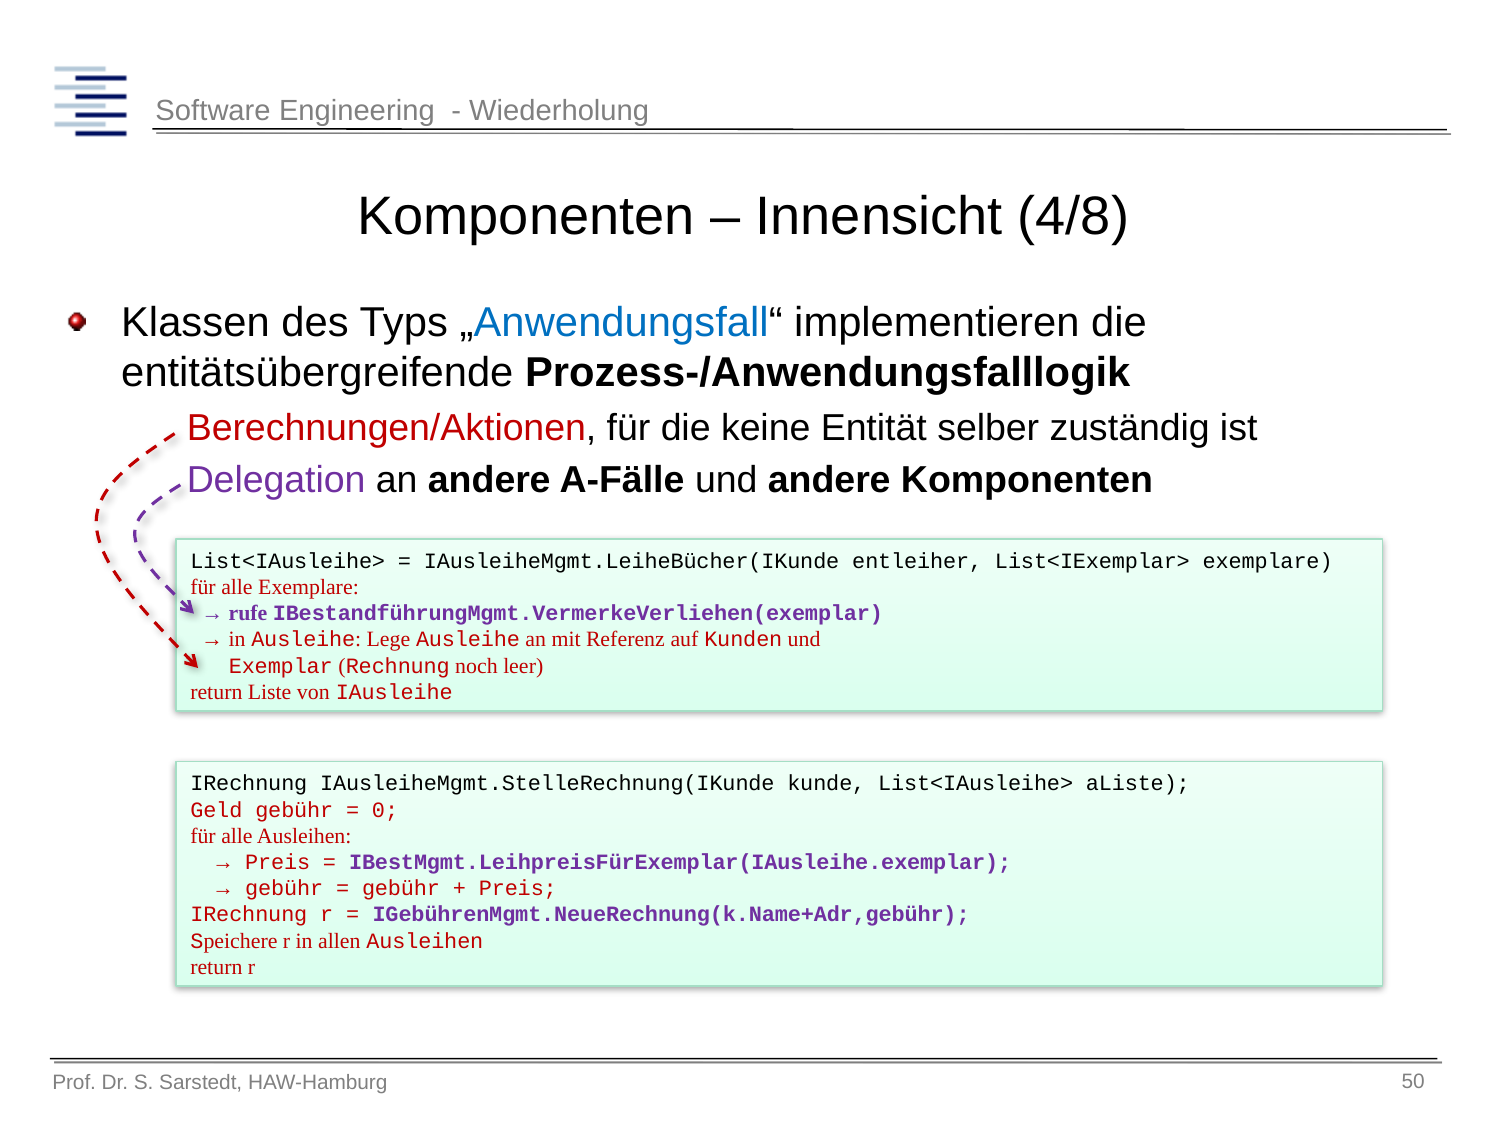

# Komponenten – Innensicht (4/8)
Klassen des Typs „Anwendungsfall“ implementieren die entitätsübergreifende Prozess-/Anwendungsfalllogik
	Berechnungen/Aktionen, für die keine Entität selber zuständig ist
	Delegation an andere A-Fälle und andere Komponenten

List<IAusleihe> = IAusleiheMgmt.LeiheBücher(IKunde entleiher, List<IExemplar> exemplare)
für alle Exemplare:
  → rufe IBestandführungMgmt.VermerkeVerliehen(exemplar)
  → in Ausleihe: Lege Ausleihe an mit Referenz auf Kunden und
       Exemplar (Rechnung noch leer)
return Liste von IAusleihe
IRechnung IAusleiheMgmt.StelleRechnung(IKunde kunde, List<IAusleihe> aListe);
Geld gebühr = 0;
für alle Ausleihen:
    →  Preis = IBestMgmt.LeihpreisFürExemplar(IAusleihe.exemplar);
    →  gebühr = gebühr + Preis;
IRechnung r = IGebührenMgmt.NeueRechnung(k.Name+Adr,gebühr);
Speichere r in allen Ausleihen
return r